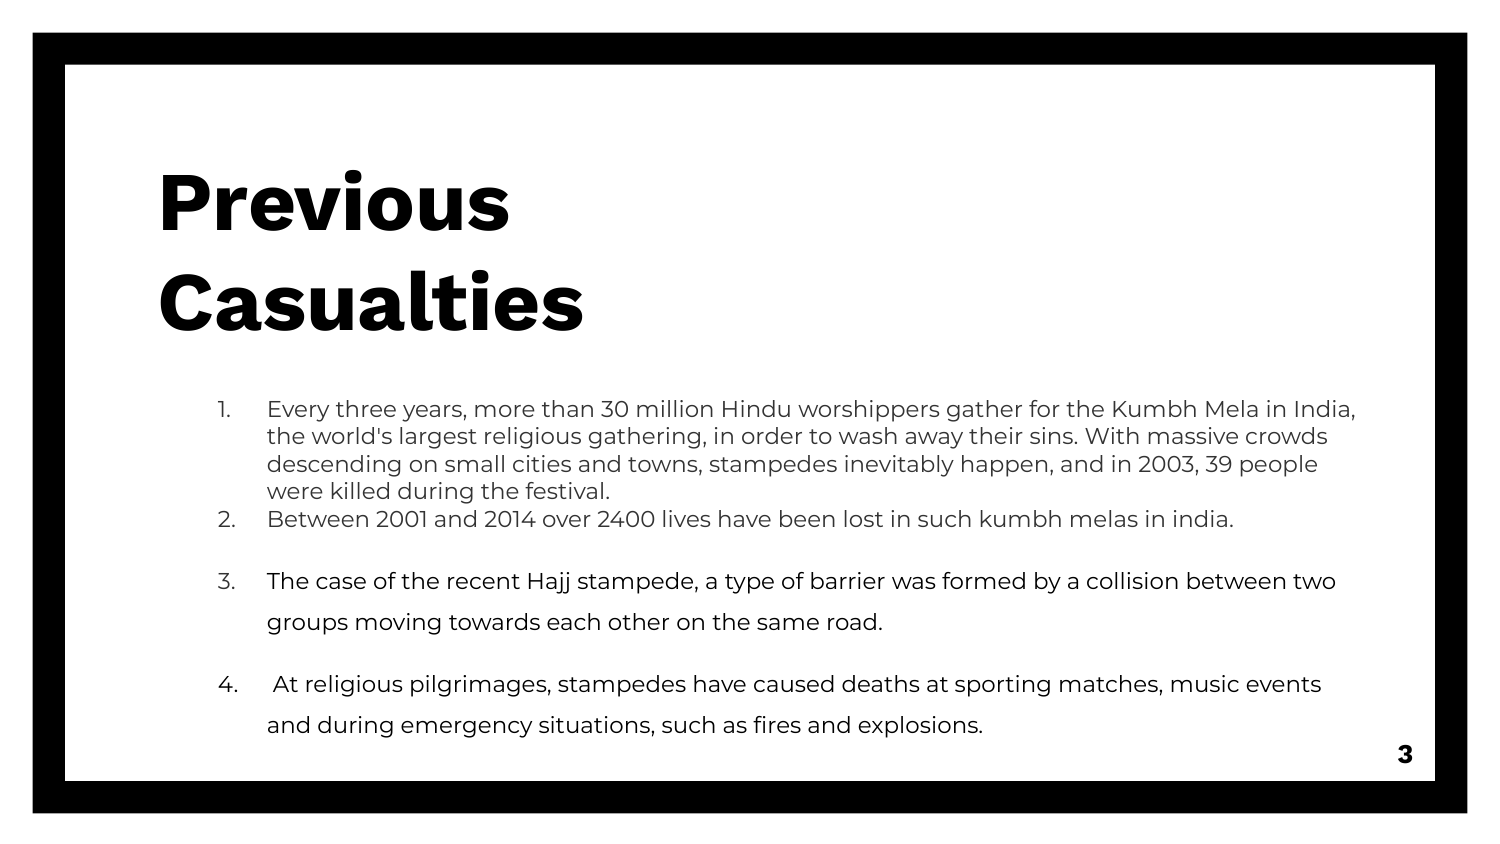

# Previous Casualties

Every three years, more than 30 million Hindu worshippers gather for the Kumbh Mela in India, the world's largest religious gathering, in order to wash away their sins. With massive crowds descending on small cities and towns, stampedes inevitably happen, and in 2003, 39 people were killed during the festival.
Between 2001 and 2014 over 2400 lives have been lost in such kumbh melas in india.
The case of the recent Hajj stampede, a type of barrier was formed by a collision between two groups moving towards each other on the same road.
 At religious pilgrimages, stampedes have caused deaths at sporting matches, music events and during emergency situations, such as fires and explosions.

3